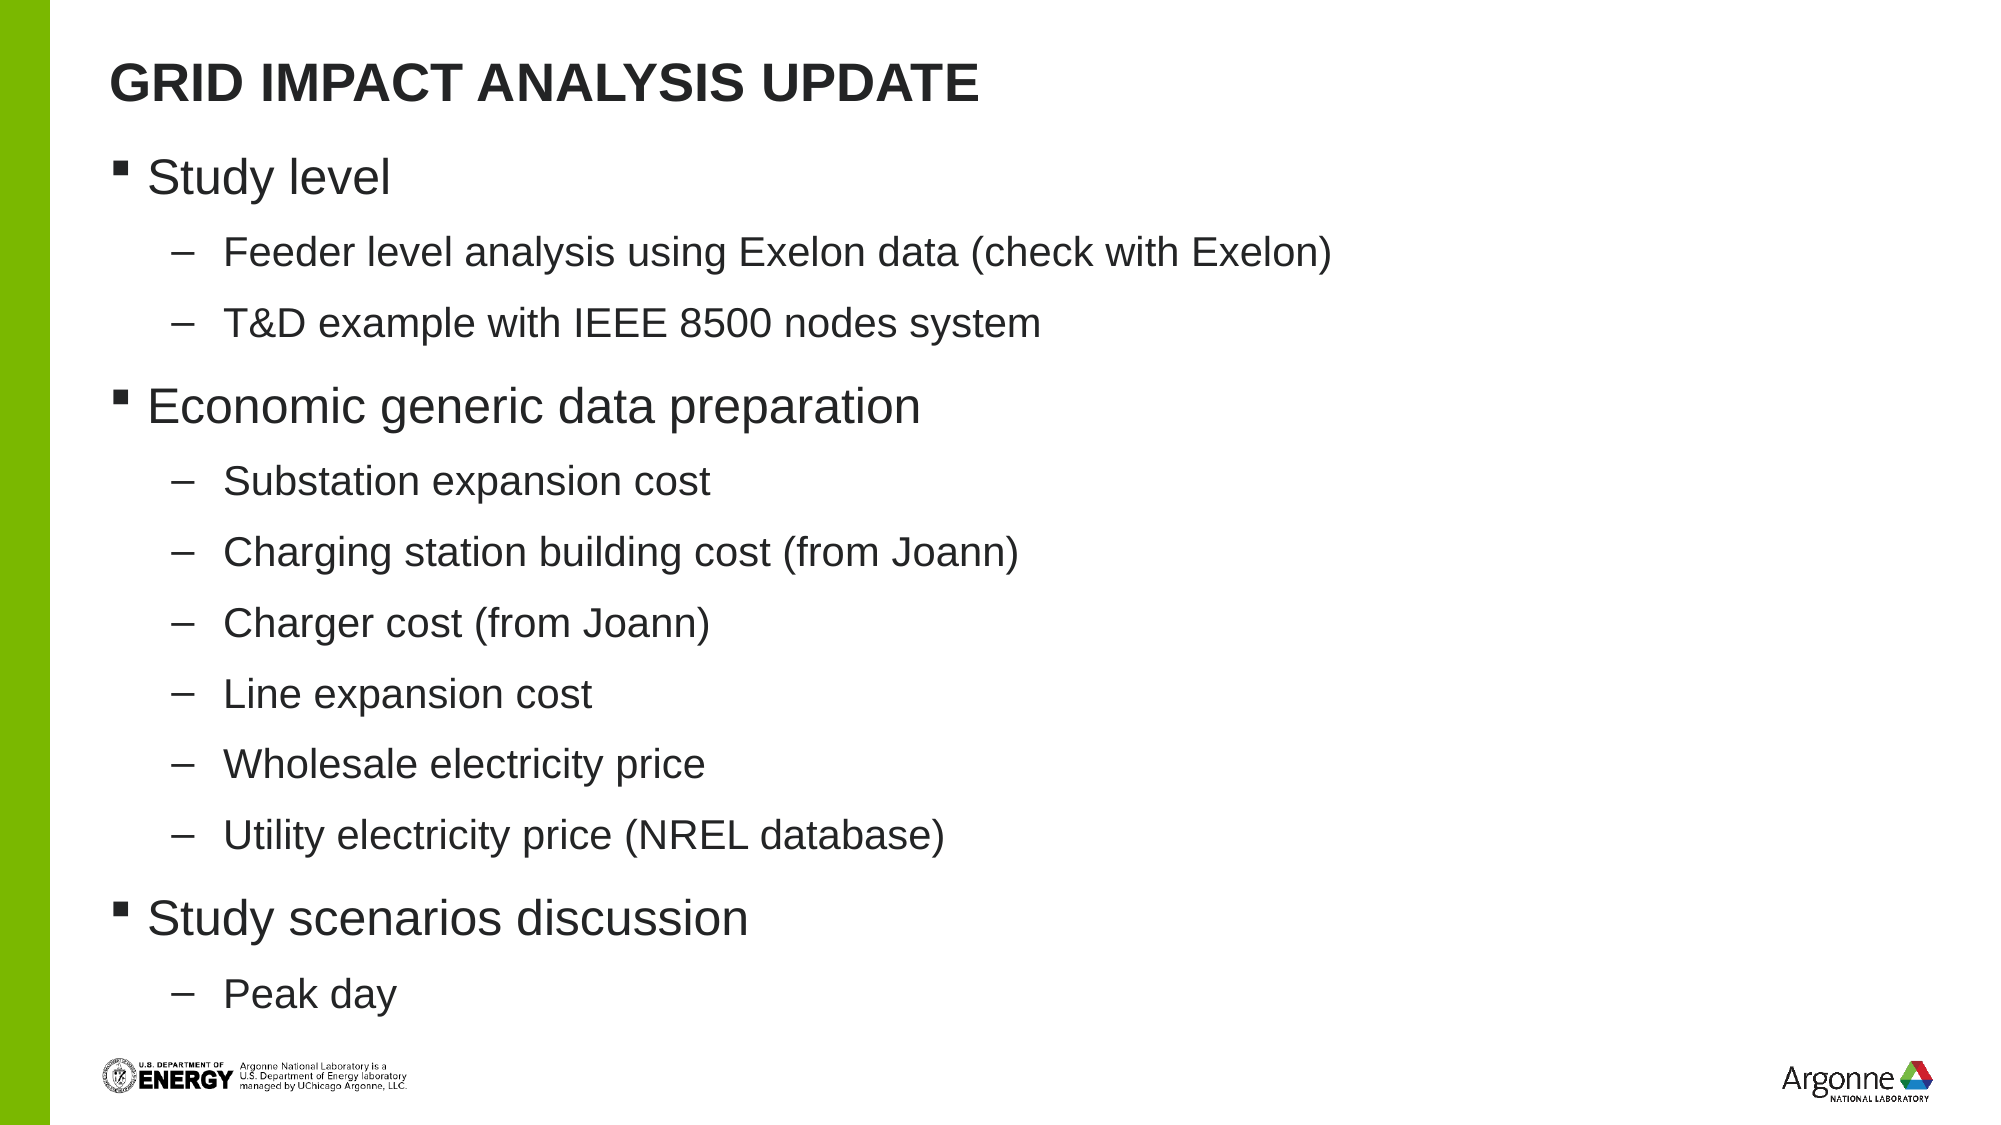

# Grid impact analysis update
Study level
Feeder level analysis using Exelon data (check with Exelon)
T&D example with IEEE 8500 nodes system
Economic generic data preparation
Substation expansion cost
Charging station building cost (from Joann)
Charger cost (from Joann)
Line expansion cost
Wholesale electricity price
Utility electricity price (NREL database)
Study scenarios discussion
Peak day